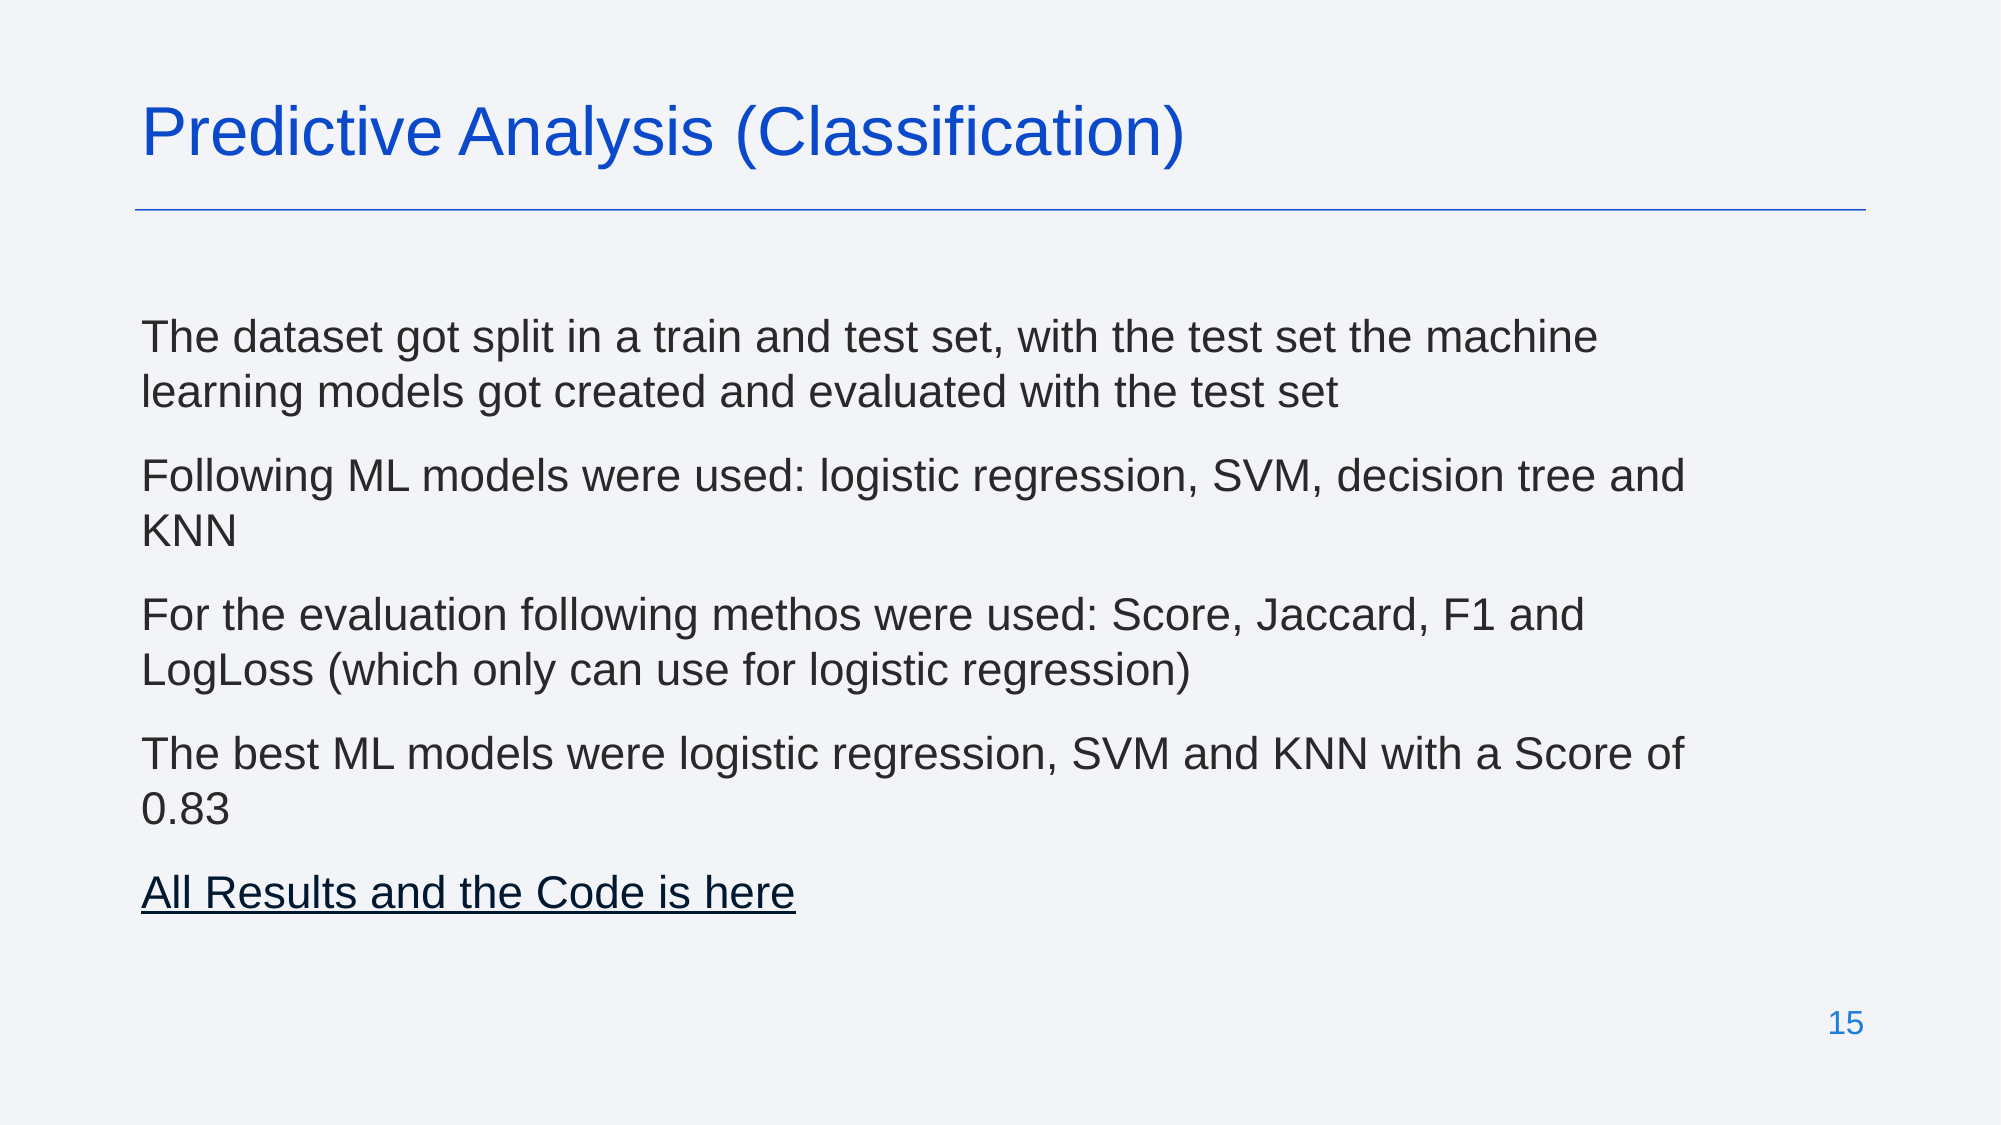

Predictive Analysis (Classification)
The dataset got split in a train and test set, with the test set the machine learning models got created and evaluated with the test set
Following ML models were used: logistic regression, SVM, decision tree and KNN
For the evaluation following methos were used: Score, Jaccard, F1 and LogLoss (which only can use for logistic regression)
The best ML models were logistic regression, SVM and KNN with a Score of 0.83
All Results and the Code is here

15